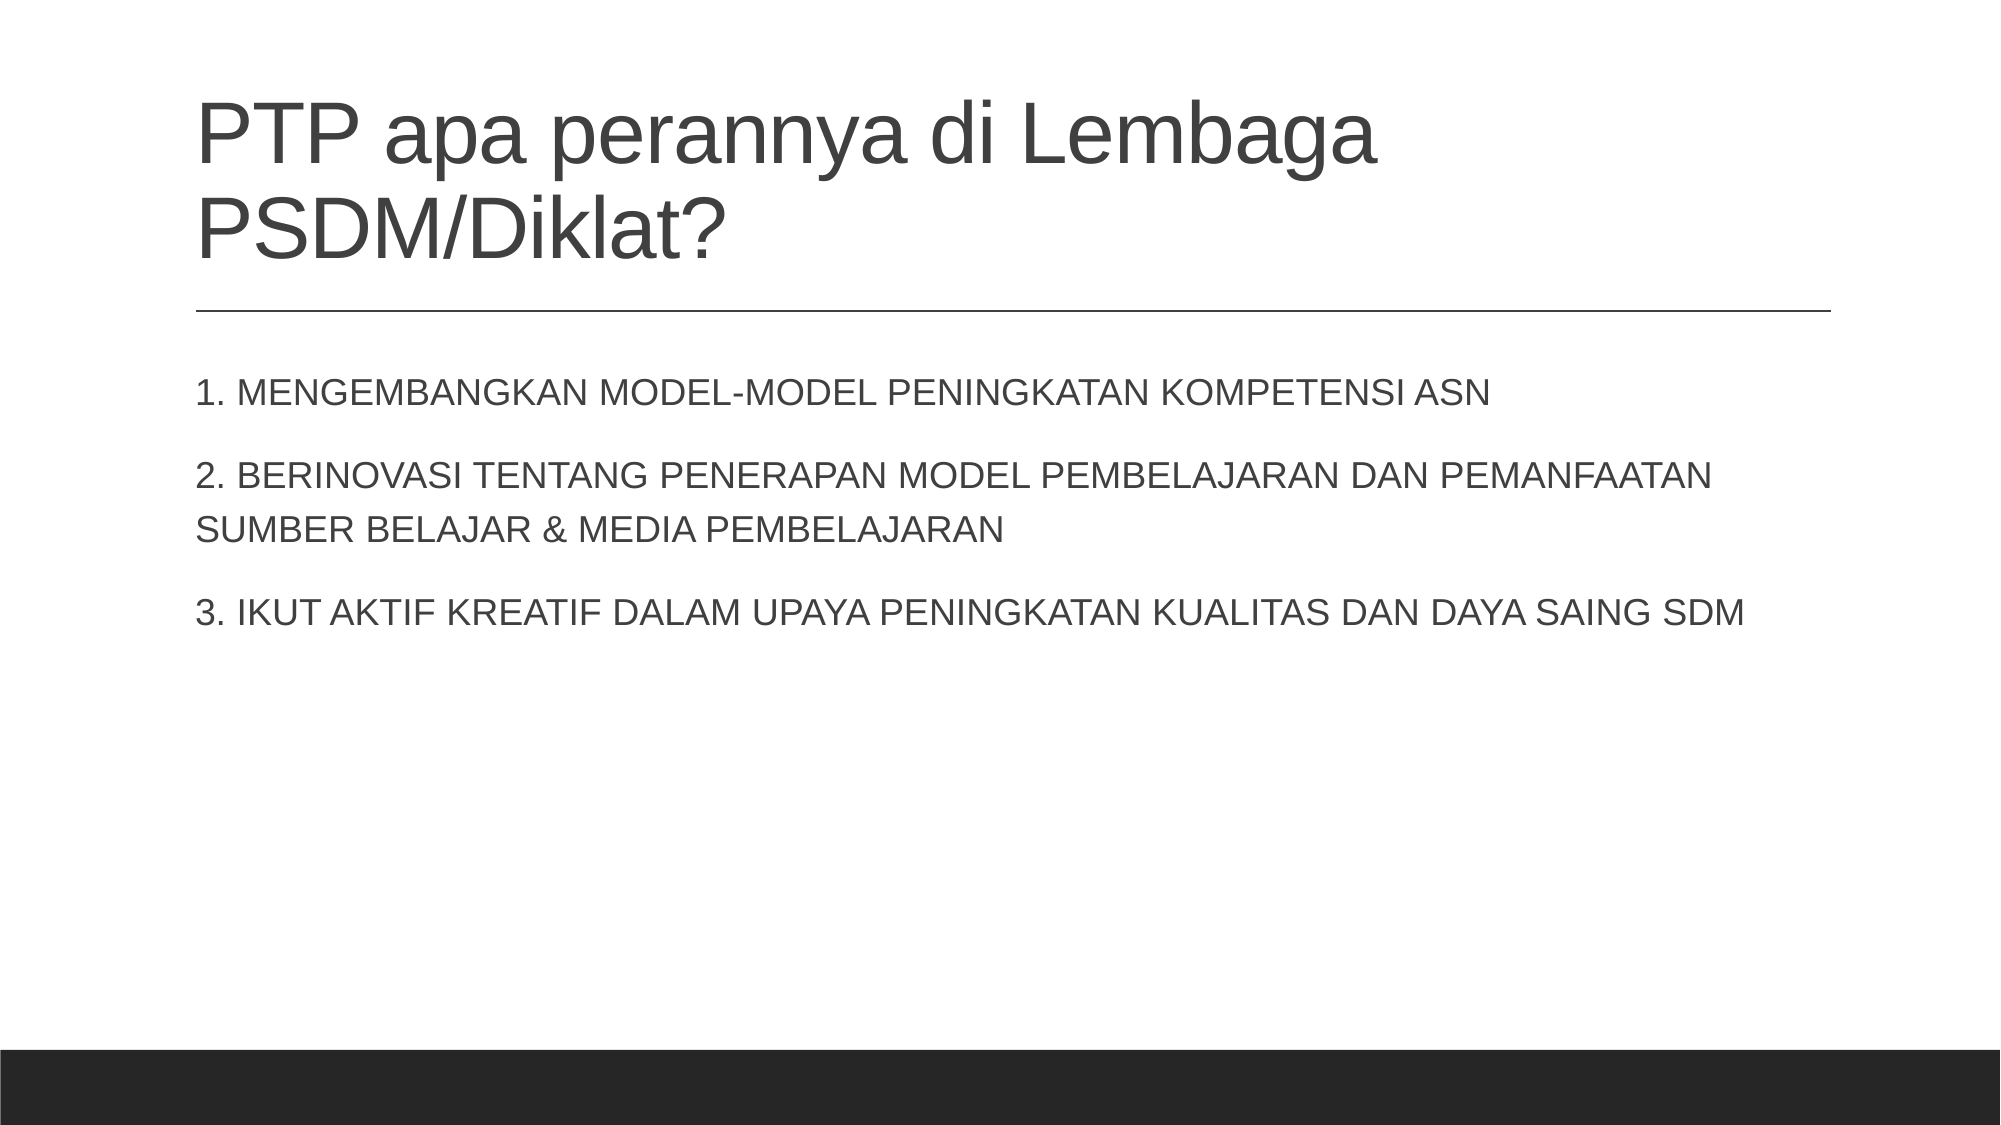

# PTP apa perannya di Lembaga PSDM/Diklat?
1. MENGEMBANGKAN MODEL-MODEL PENINGKATAN KOMPETENSI ASN
2. BERINOVASI TENTANG PENERAPAN MODEL PEMBELAJARAN DAN PEMANFAATAN SUMBER BELAJAR & MEDIA PEMBELAJARAN
3. IKUT AKTIF KREATIF DALAM UPAYA PENINGKATAN KUALITAS DAN DAYA SAING SDM